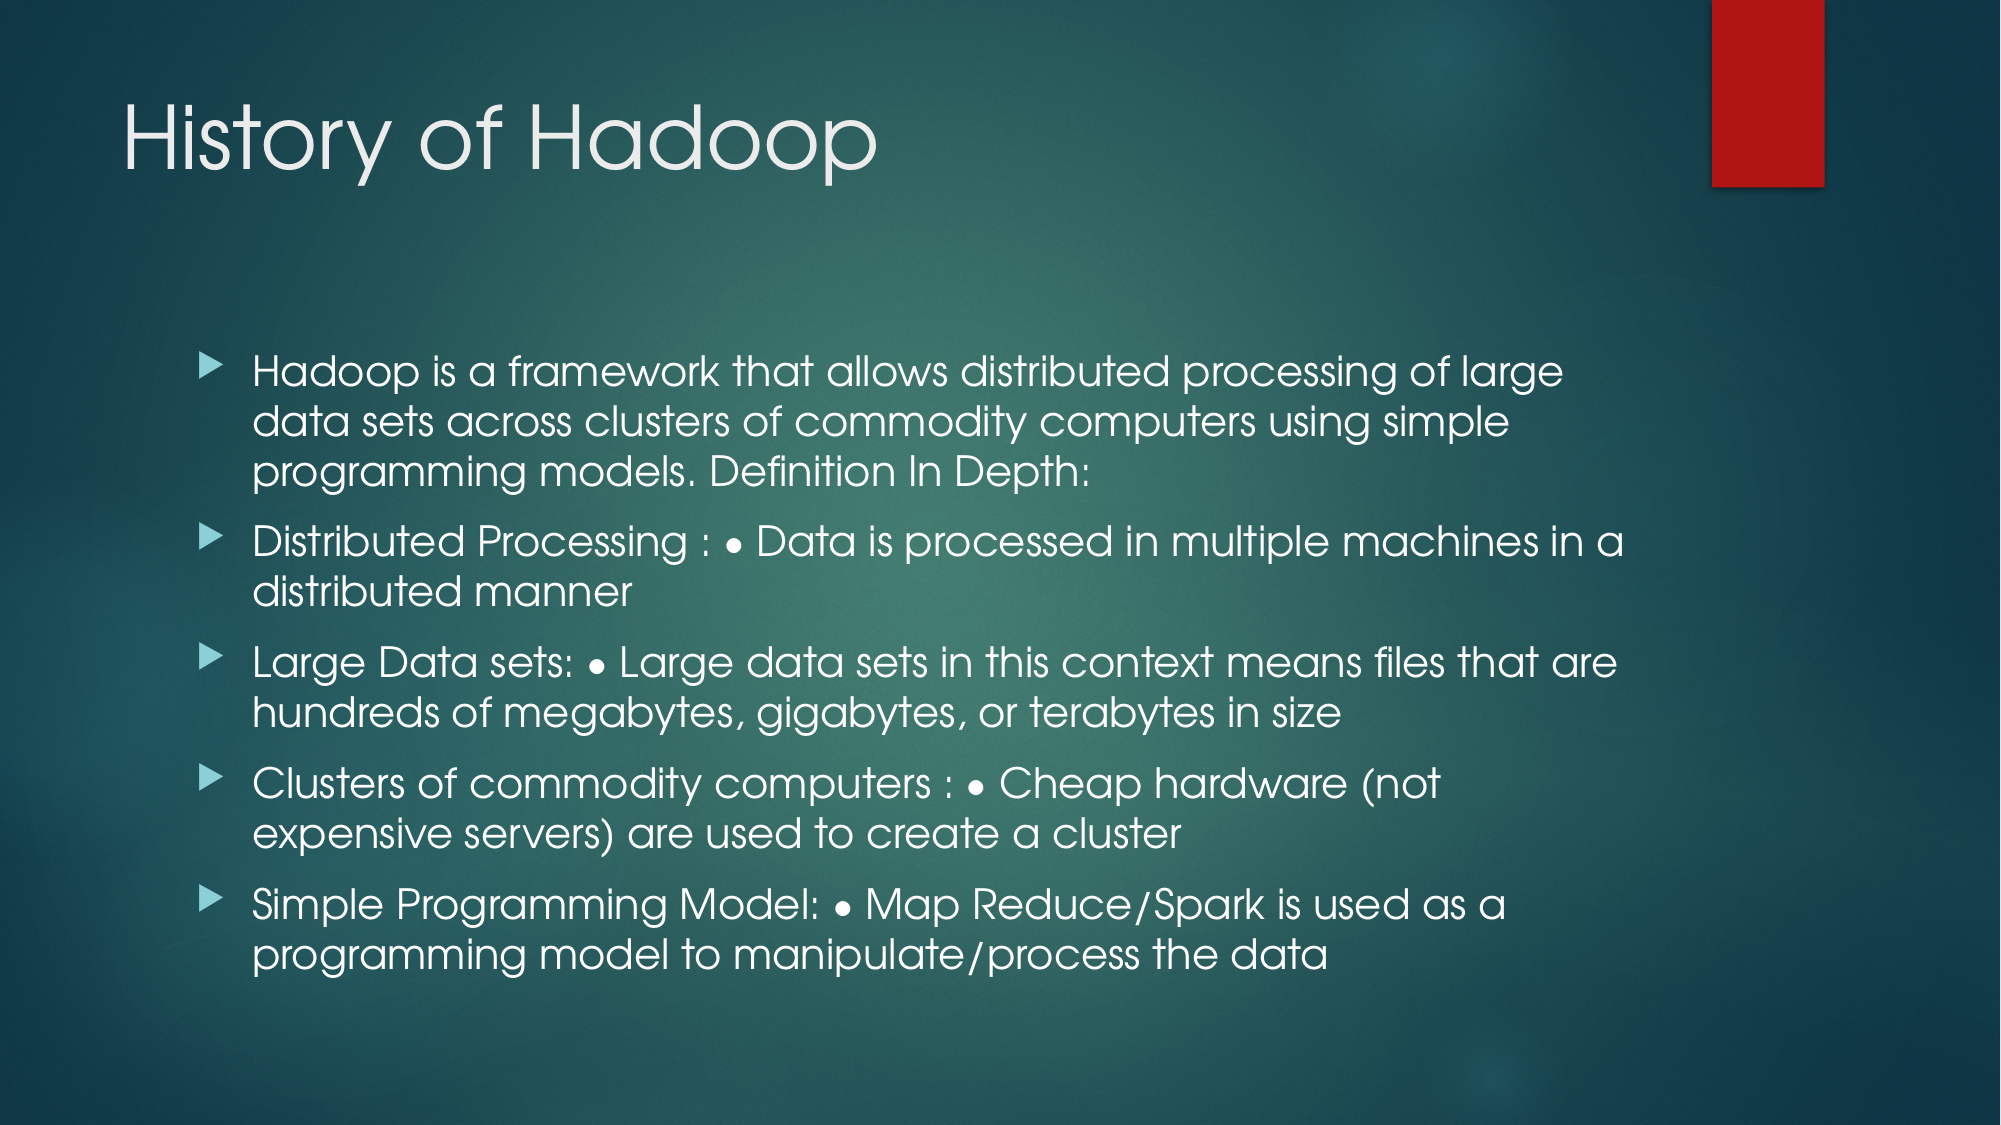

# History of Hadoop
Hadoop is a framework that allows distributed processing of large data sets across clusters of commodity computers using simple programming models. Definition In Depth:
Distributed Processing : • Data is processed in multiple machines in a distributed manner
Large Data sets: • Large data sets in this context means files that are hundreds of megabytes, gigabytes, or terabytes in size
Clusters of commodity computers : • Cheap hardware (not expensive servers) are used to create a cluster
Simple Programming Model: • Map Reduce/Spark is used as a programming model to manipulate/process the data